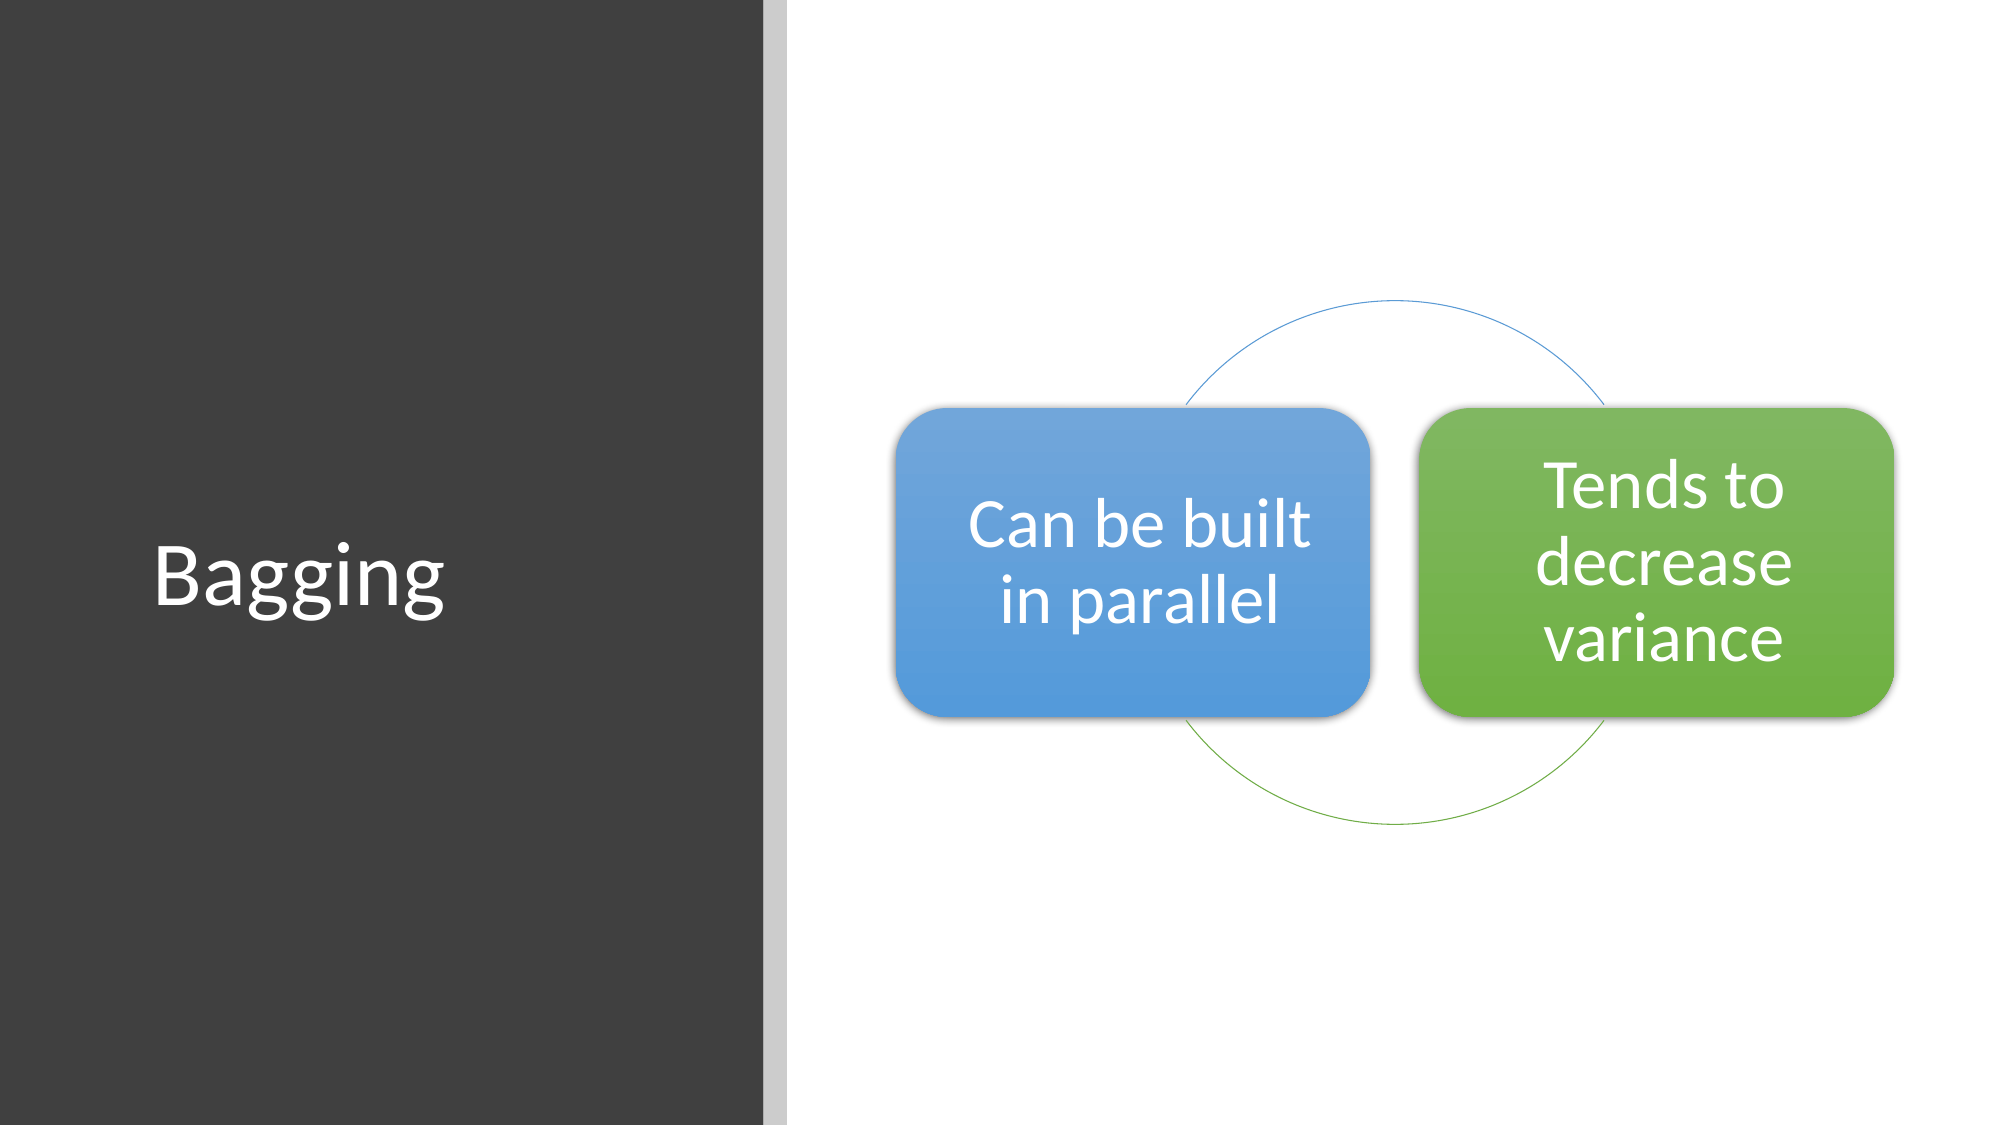

Can be built in parallel
Tends to decrease variance
# Bagging